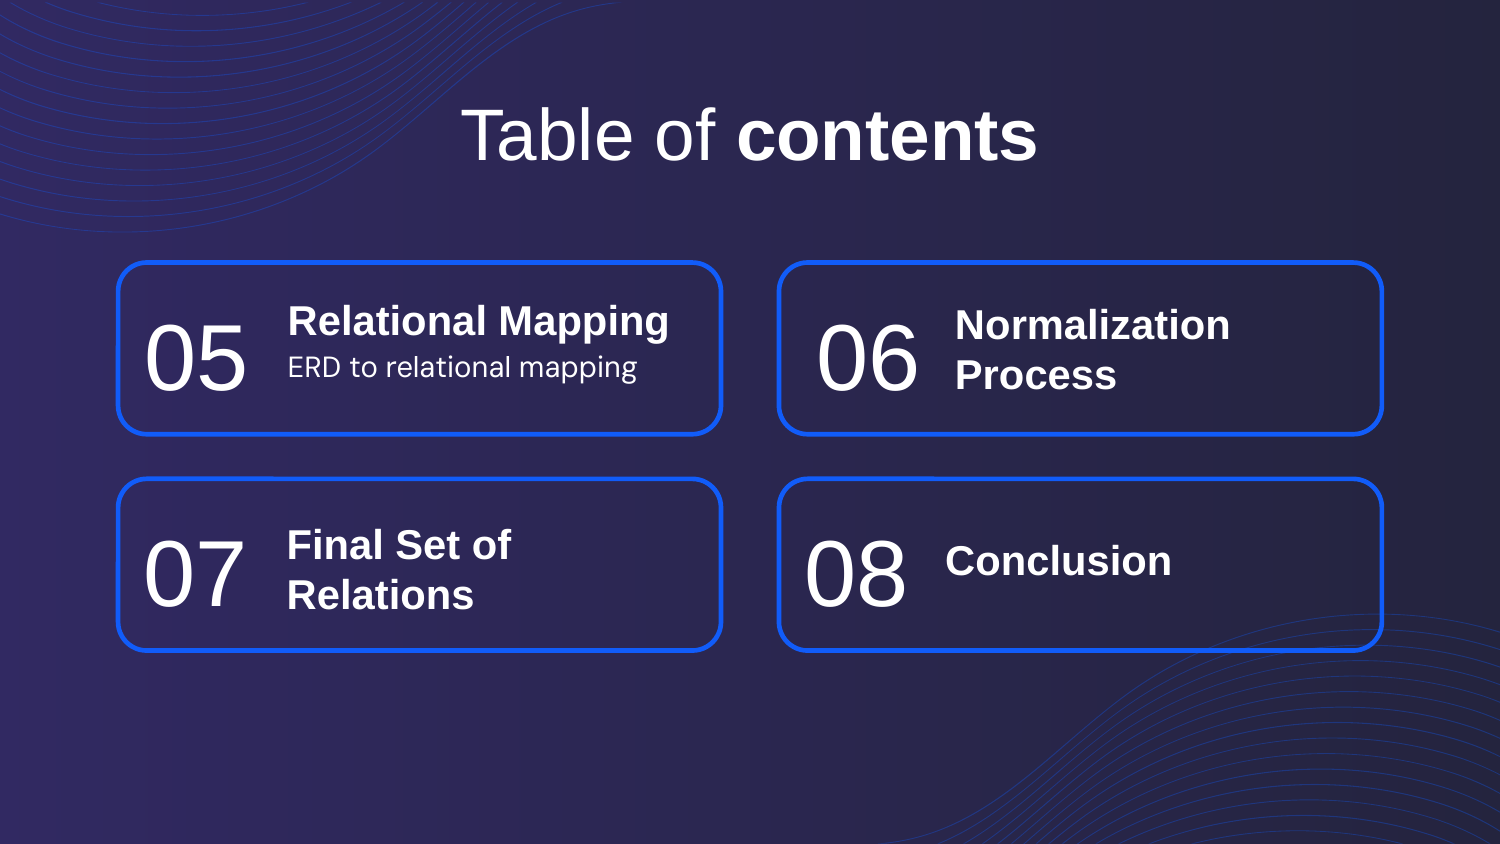

# Table of contents
Relational Mapping
05
06
Normalization Process
ERD to relational mapping
07
08
Final Set of Relations
Conclusion